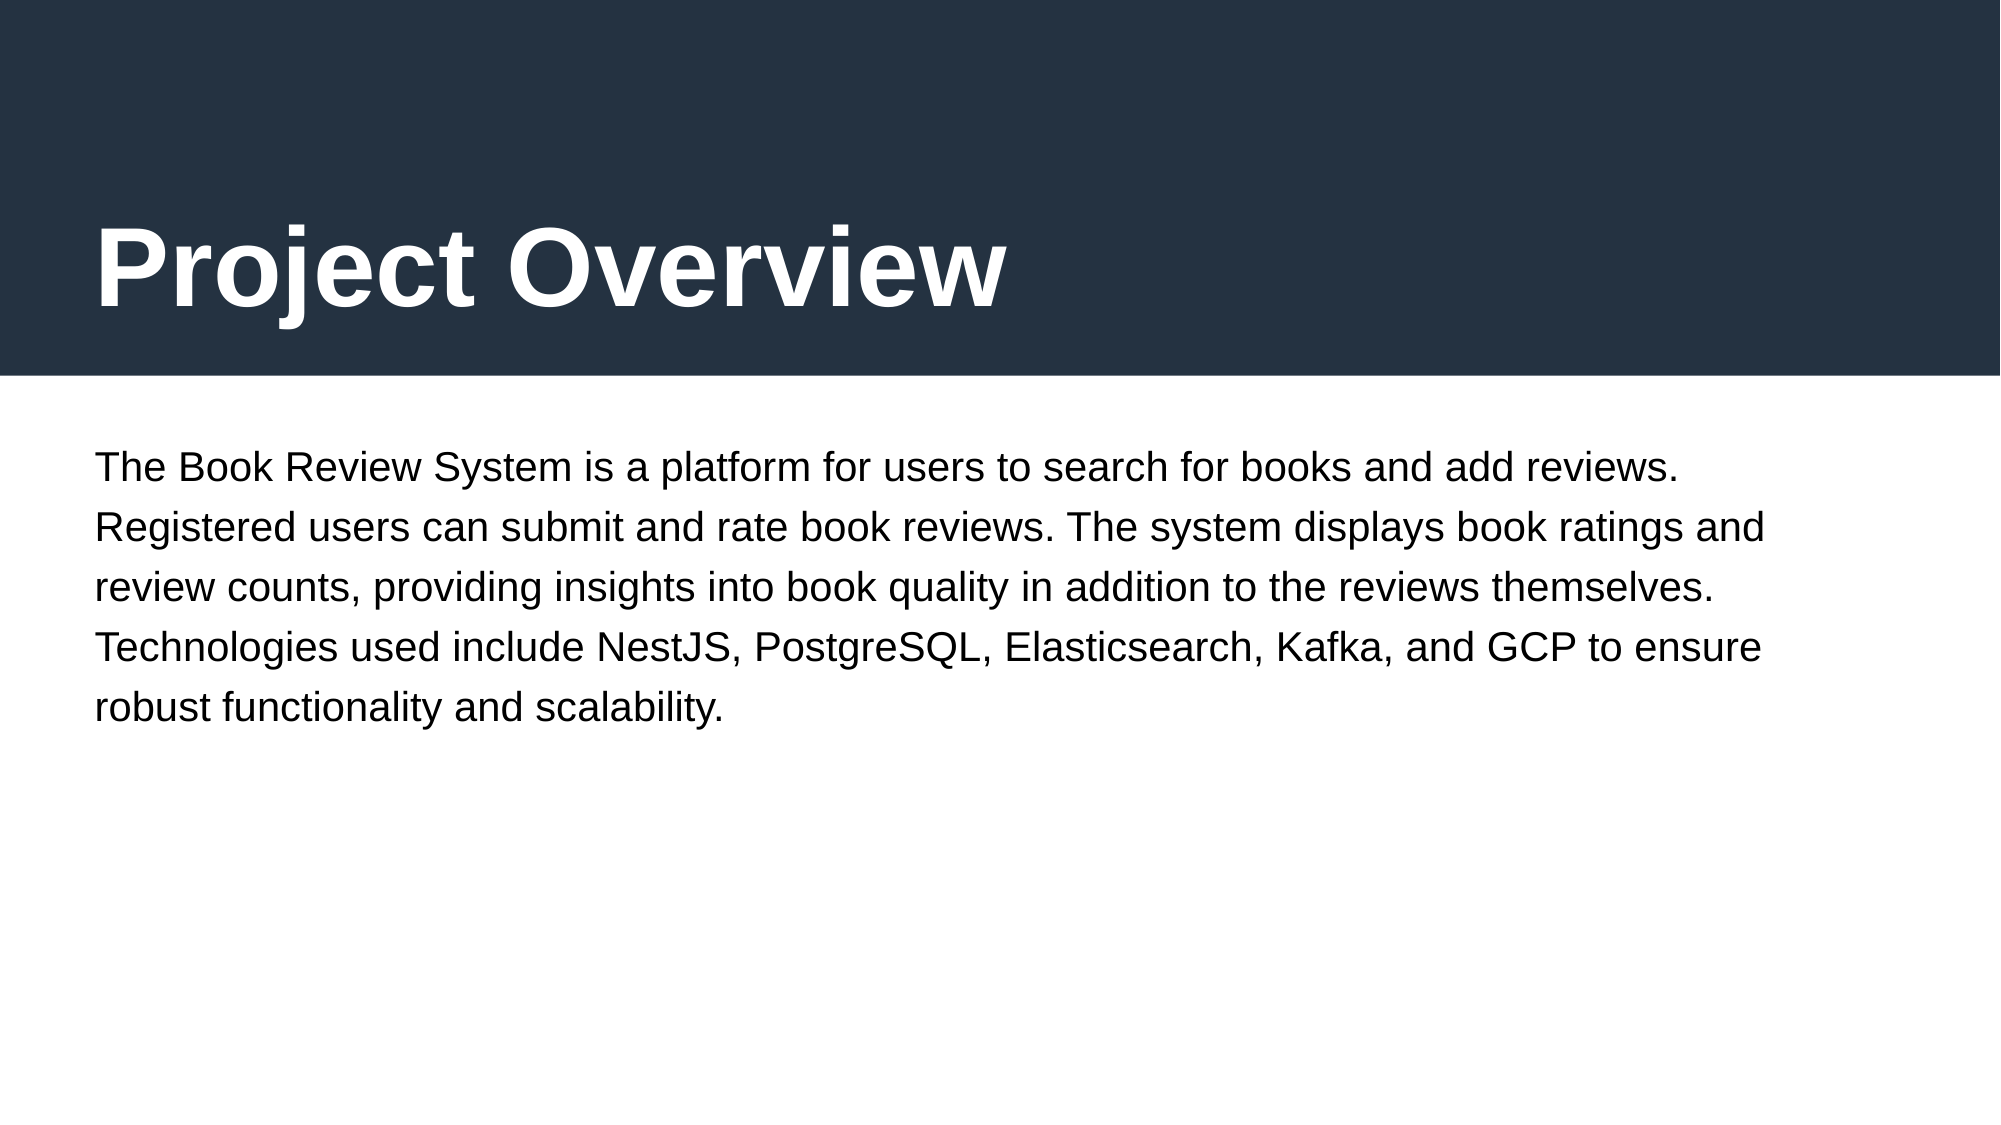

# Project Overview
The Book Review System is a platform for users to search for books and add reviews. Registered users can submit and rate book reviews. The system displays book ratings and review counts, providing insights into book quality in addition to the reviews themselves. Technologies used include NestJS, PostgreSQL, Elasticsearch, Kafka, and GCP to ensure robust functionality and scalability.